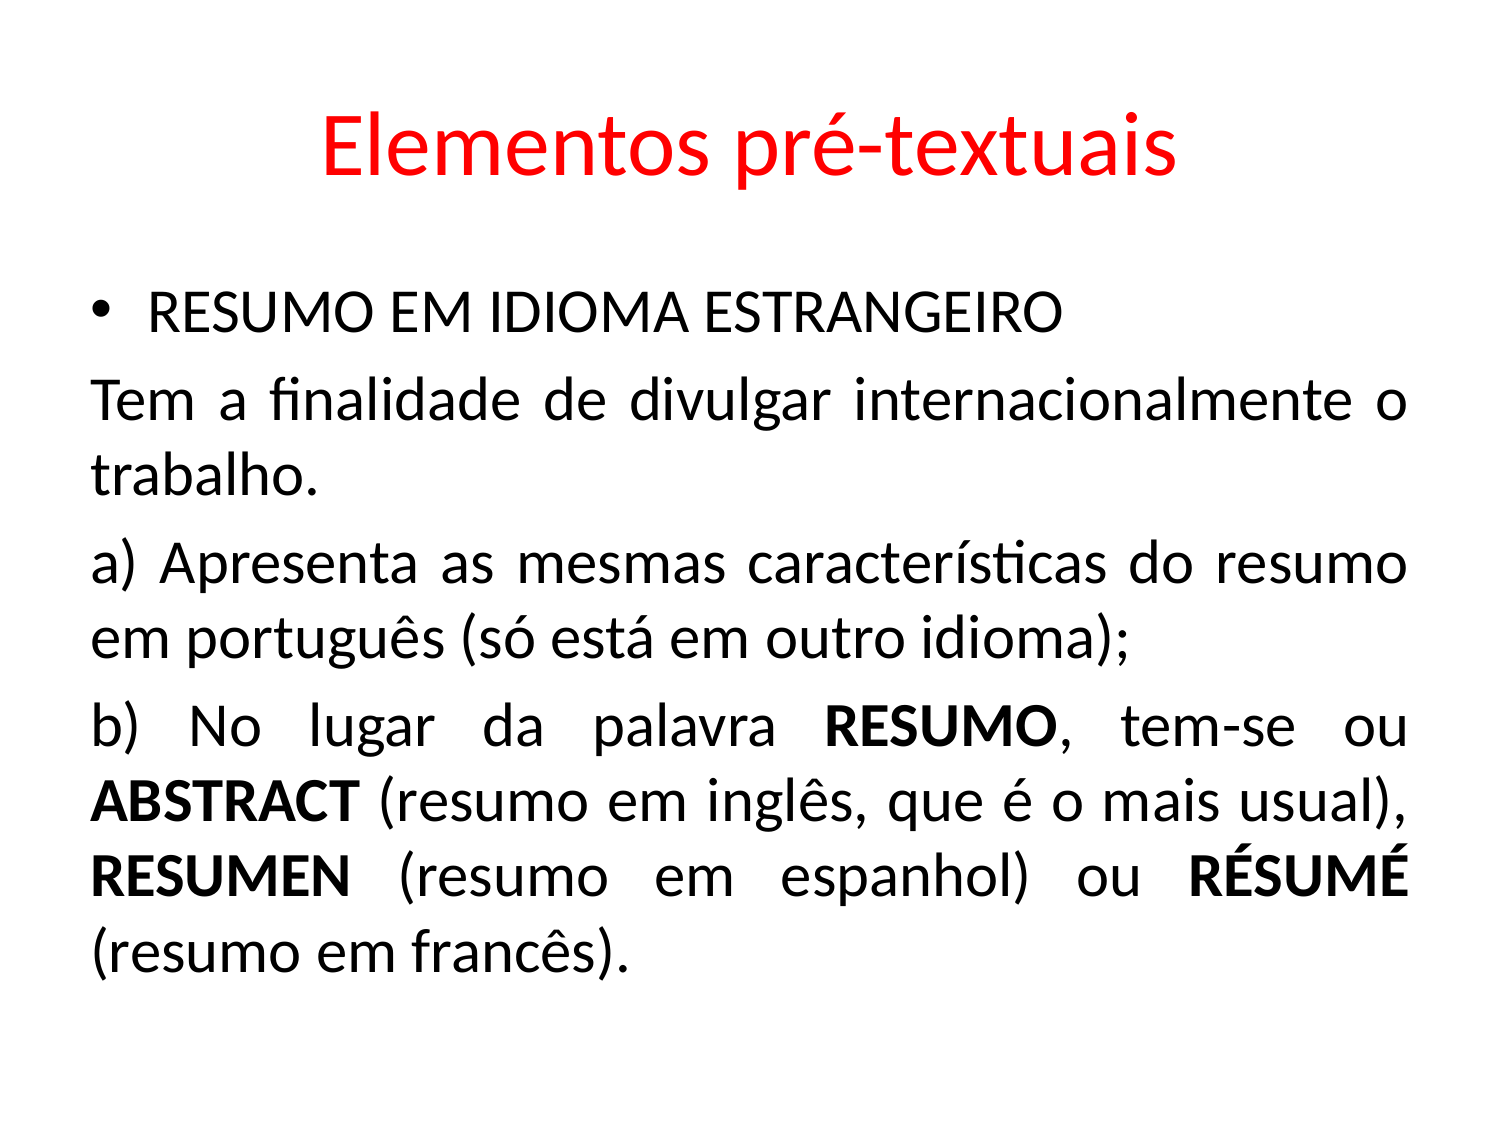

# Elementos pré-textuais
RESUMO EM IDIOMA ESTRANGEIRO
Tem a finalidade de divulgar internacionalmente o trabalho.
a) Apresenta as mesmas características do resumo em português (só está em outro idioma);
b) No lugar da palavra RESUMO, tem-se ou ABSTRACT (resumo em inglês, que é o mais usual), RESUMEN (resumo em espanhol) ou RÉSUMÉ (resumo em francês).